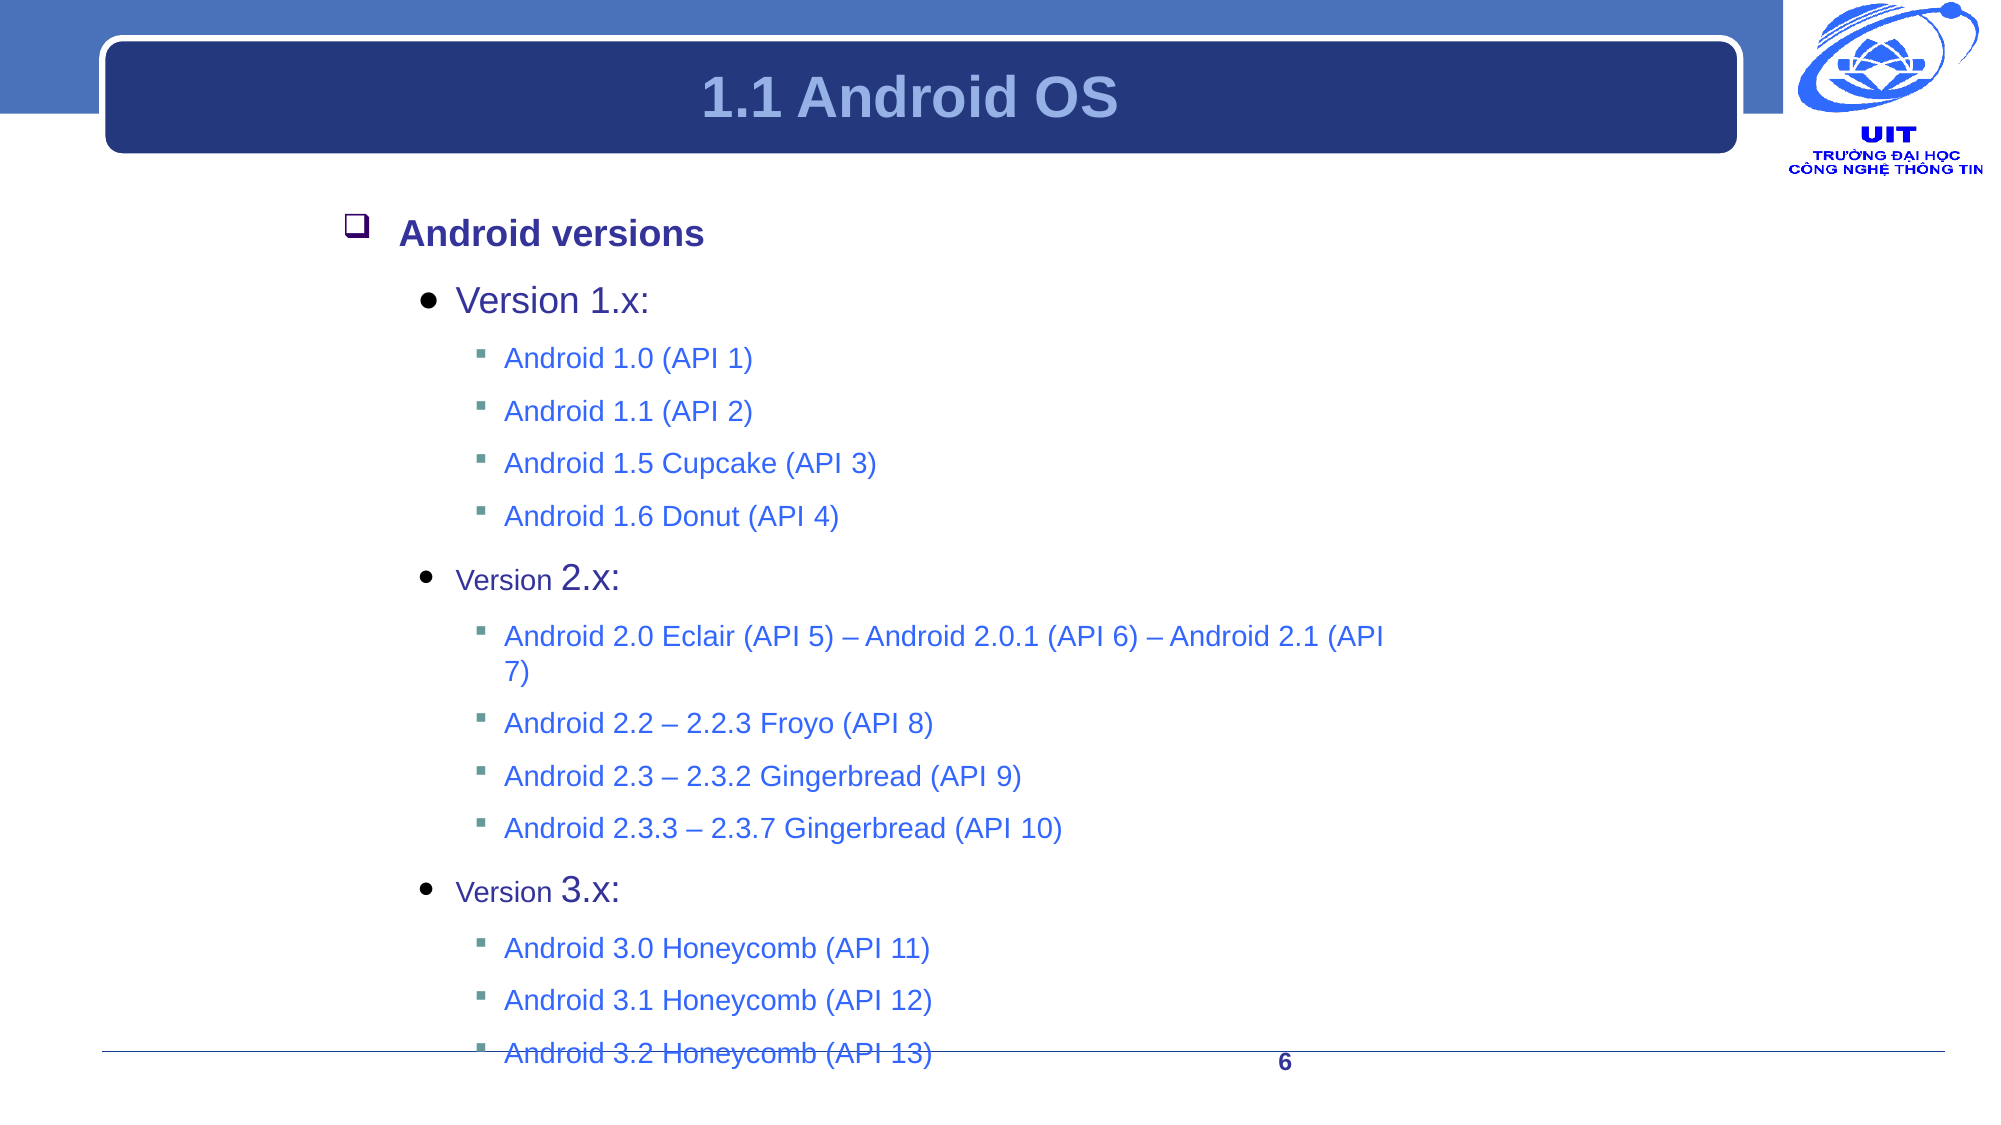

# 1.1 Android OS
Android versions
Version 1.x:
Android 1.0 (API 1)
Android 1.1 (API 2)
Android 1.5 Cupcake (API 3)
Android 1.6 Donut (API 4)
Version 2.x:
Android 2.0 Eclair (API 5) – Android 2.0.1 (API 6) – Android 2.1 (API 7)
Android 2.2 – 2.2.3 Froyo (API 8)
Android 2.3 – 2.3.2 Gingerbread (API 9)
Android 2.3.3 – 2.3.7 Gingerbread (API 10)
Version 3.x:
Android 3.0 Honeycomb (API 11)
Android 3.1 Honeycomb (API 12)
Android 3.2 Honeycomb (API 13)
6